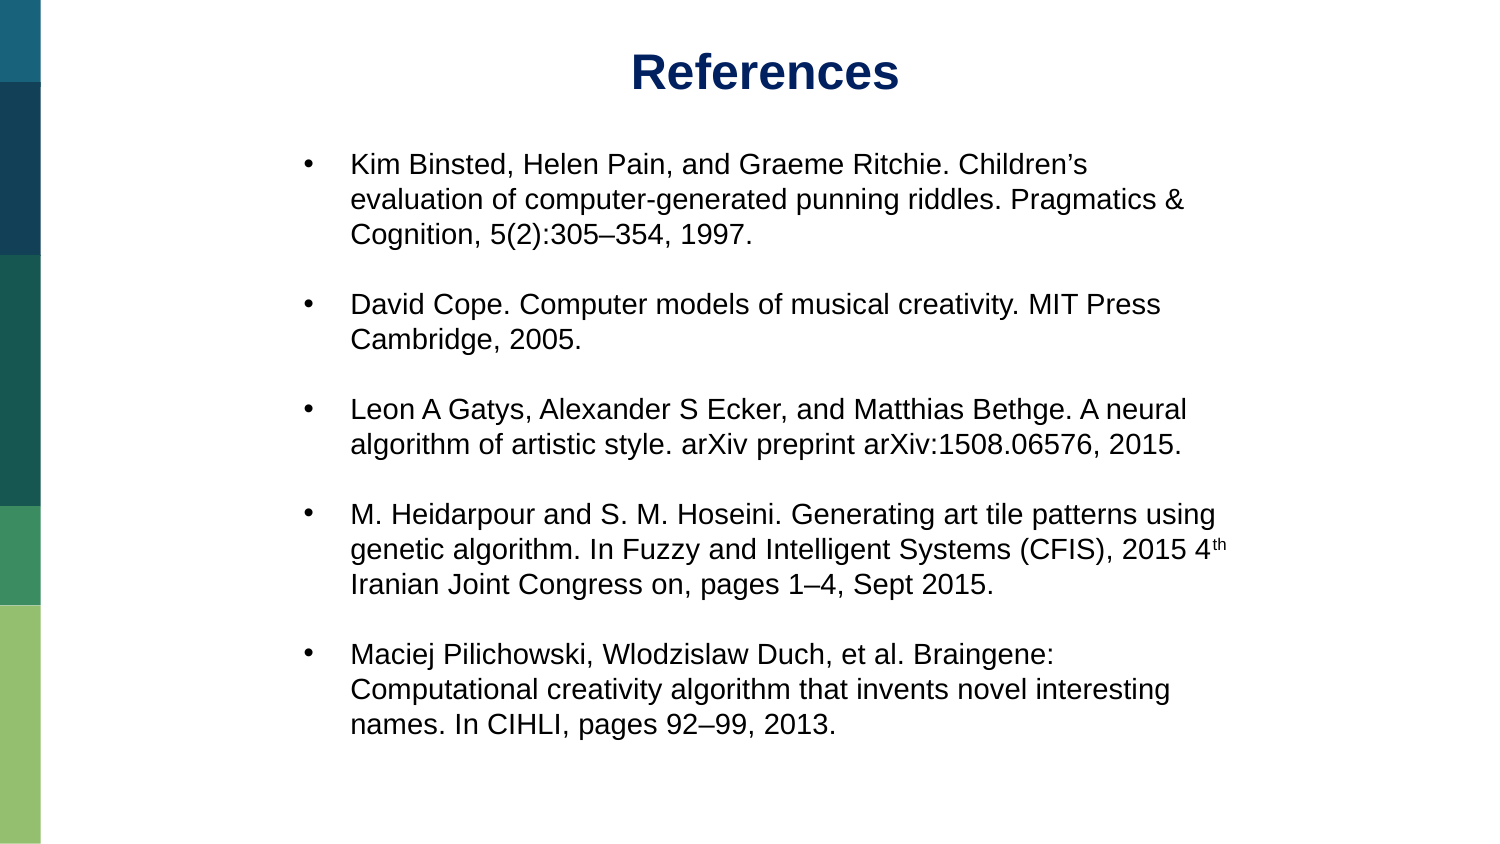

References
Kim Binsted, Helen Pain, and Graeme Ritchie. Children’s evaluation of computer-generated punning riddles. Pragmatics & Cognition, 5(2):305–354, 1997.

David Cope. Computer models of musical creativity. MIT Press Cambridge, 2005.

Leon A Gatys, Alexander S Ecker, and Matthias Bethge. A neural algorithm of artistic style. arXiv preprint arXiv:1508.06576, 2015.

M. Heidarpour and S. M. Hoseini. Generating art tile patterns using genetic algorithm. In Fuzzy and Intelligent Systems (CFIS), 2015 4th Iranian Joint Congress on, pages 1–4, Sept 2015.

Maciej Pilichowski, Wlodzislaw Duch, et al. Braingene: Computational creativity algorithm that invents novel interesting names. In CIHLI, pages 92–99, 2013.